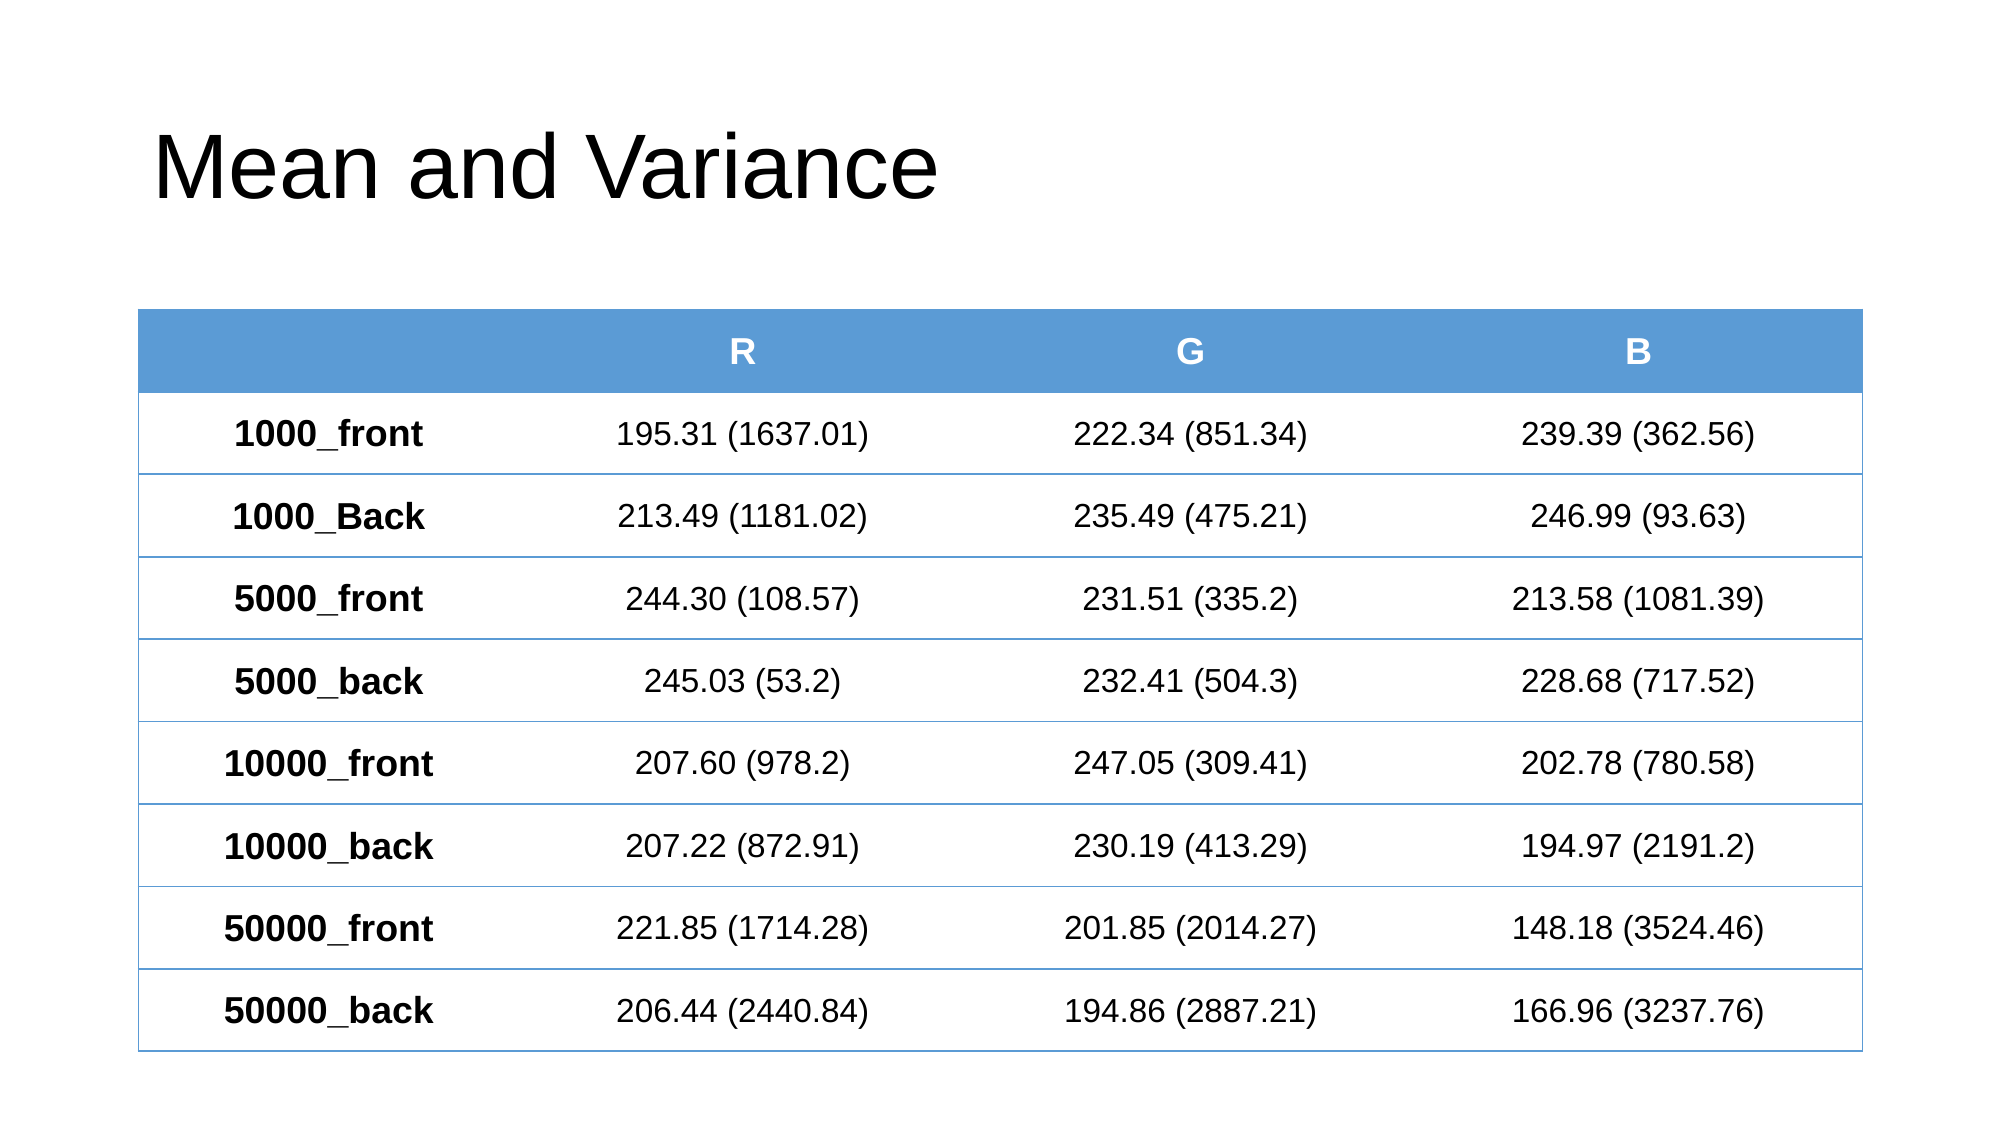

# Mean and Variance
|  | R | G | B |
| --- | --- | --- | --- |
| 1000\_front | 195.31 (1637.01) | 222.34 (851.34) | 239.39 (362.56) |
| 1000\_Back | 213.49 (1181.02) | 235.49 (475.21) | 246.99 (93.63) |
| 5000\_front | 244.30 (108.57) | 231.51 (335.2) | 213.58 (1081.39) |
| 5000\_back | 245.03 (53.2) | 232.41 (504.3) | 228.68 (717.52) |
| 10000\_front | 207.60 (978.2) | 247.05 (309.41) | 202.78 (780.58) |
| 10000\_back | 207.22 (872.91) | 230.19 (413.29) | 194.97 (2191.2) |
| 50000\_front | 221.85 (1714.28) | 201.85 (2014.27) | 148.18 (3524.46) |
| 50000\_back | 206.44 (2440.84) | 194.86 (2887.21) | 166.96 (3237.76) |